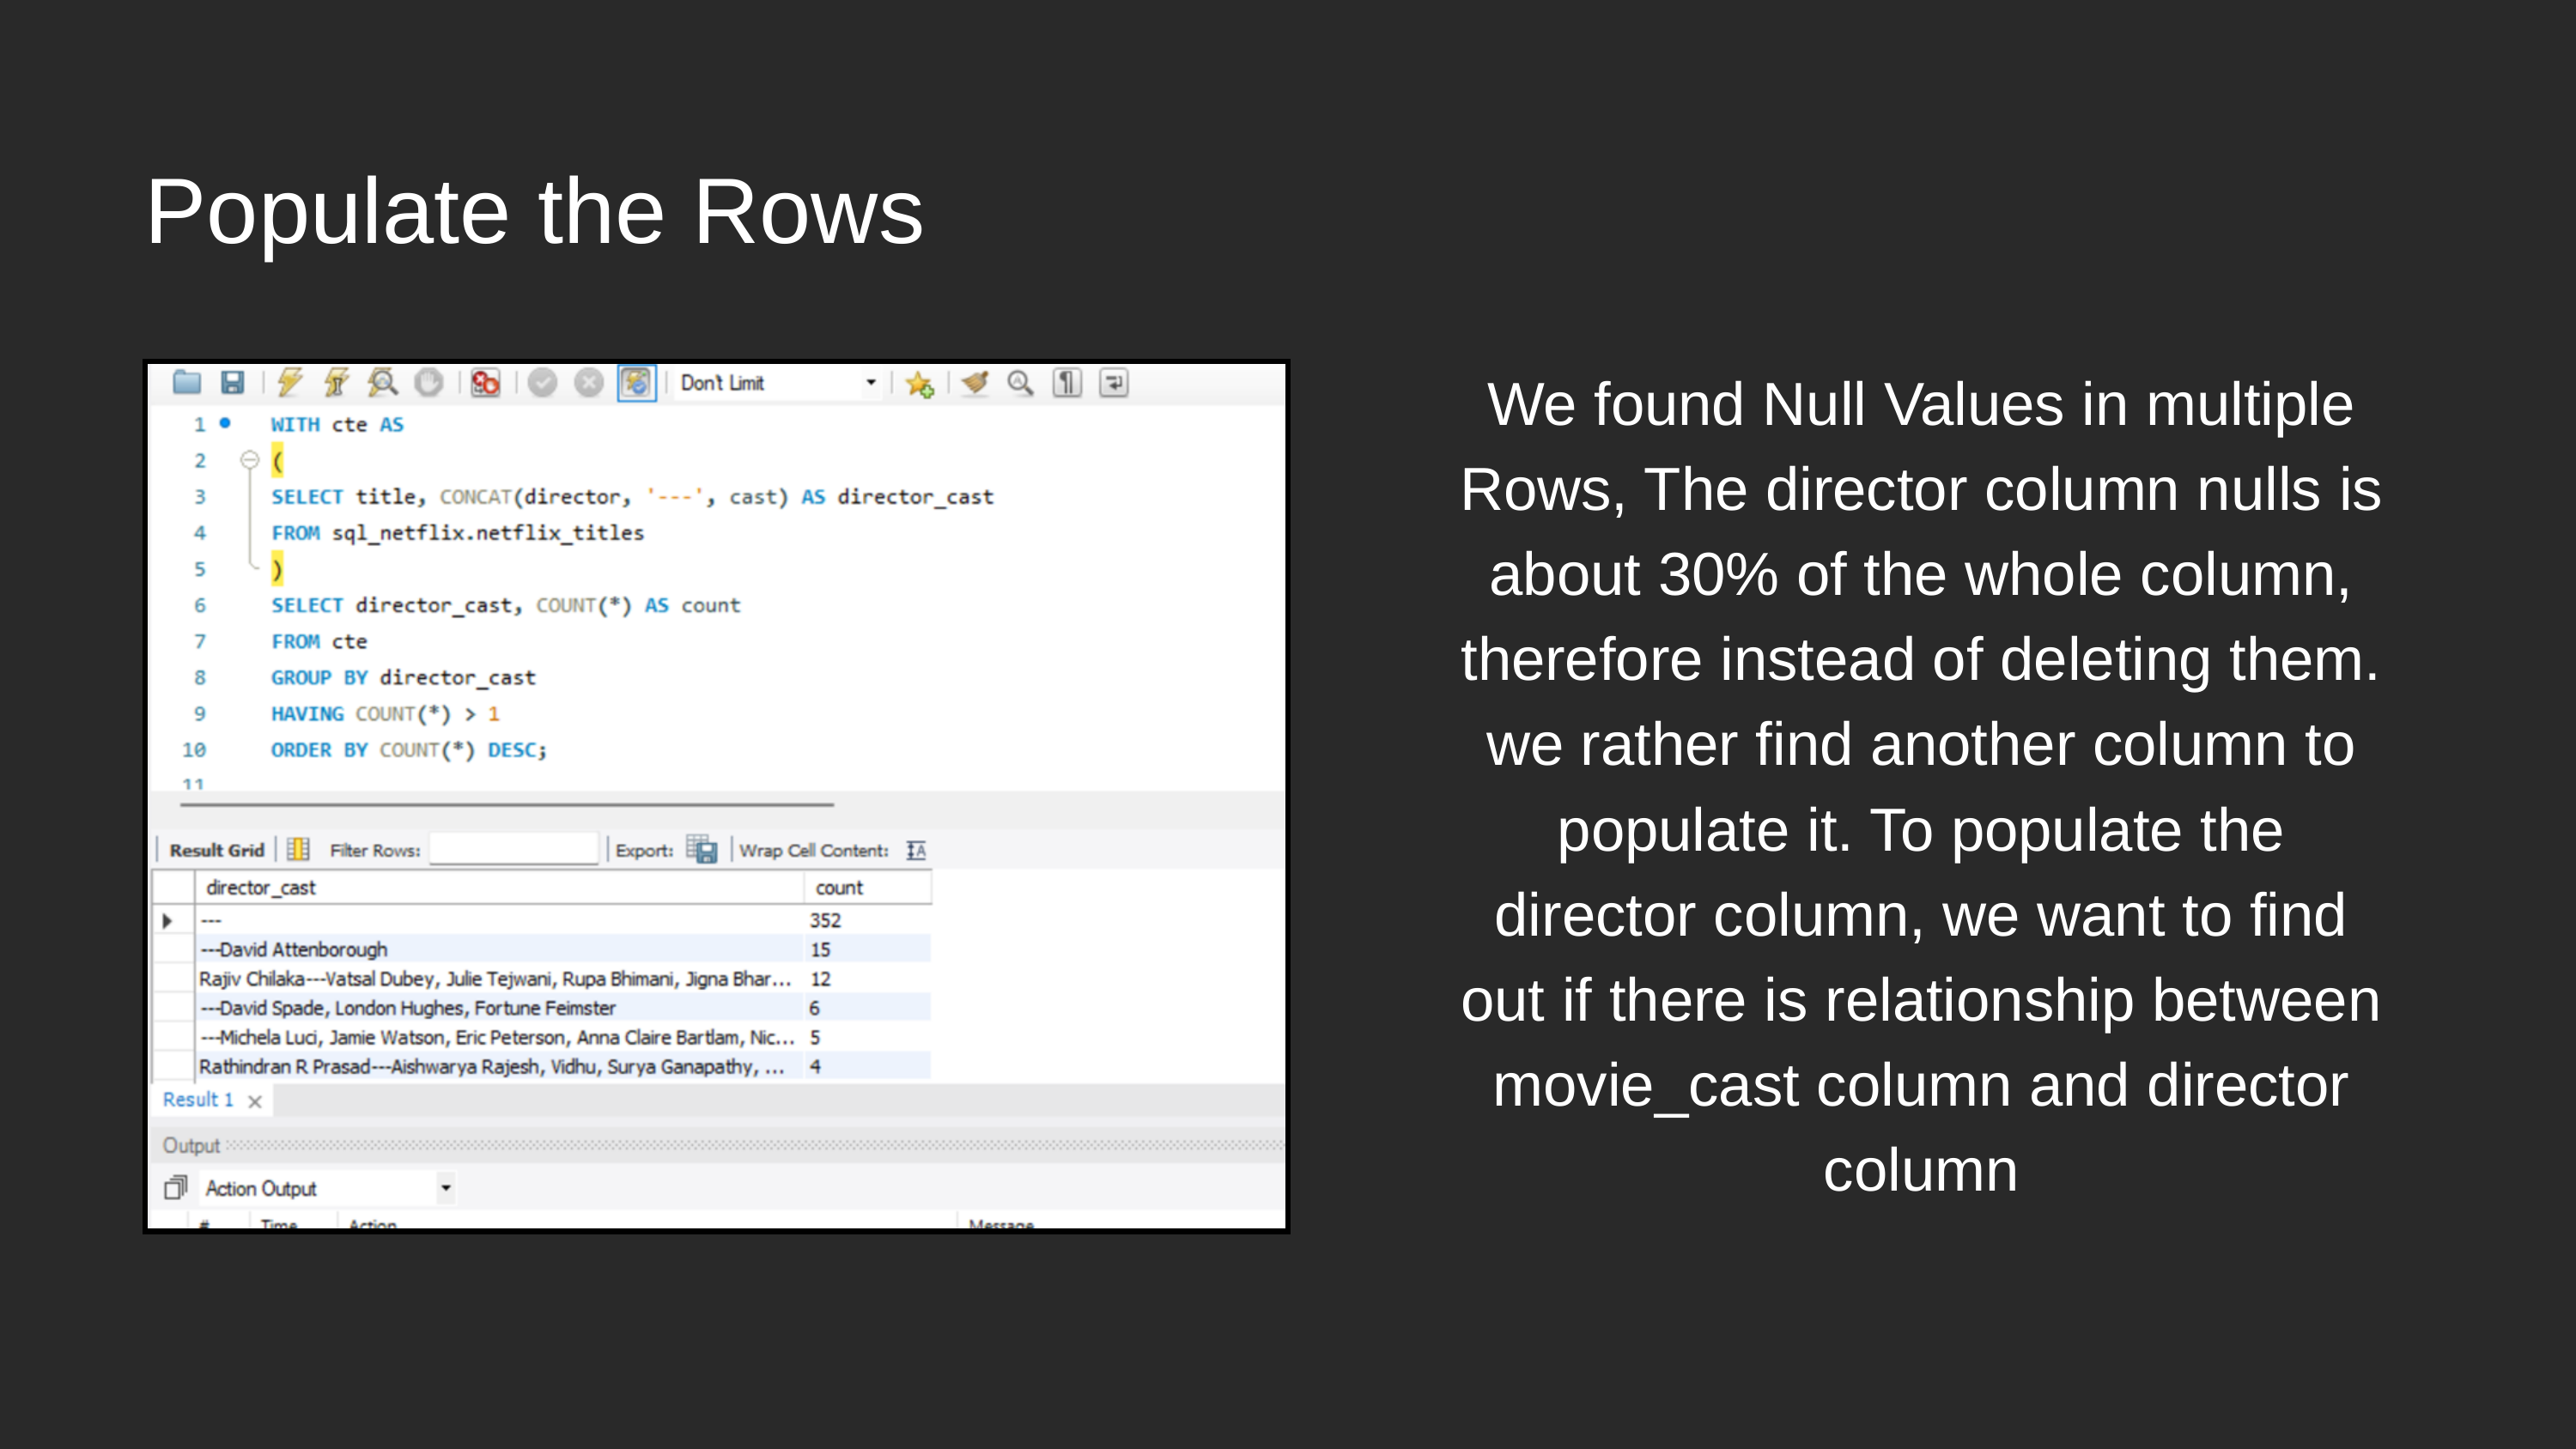

Populate the Rows
We found Null Values in multiple Rows, The director column nulls is about 30% of the whole column, therefore instead of deleting them. we rather find another column to populate it. To populate the director column, we want to find out if there is relationship between movie_cast column and director column